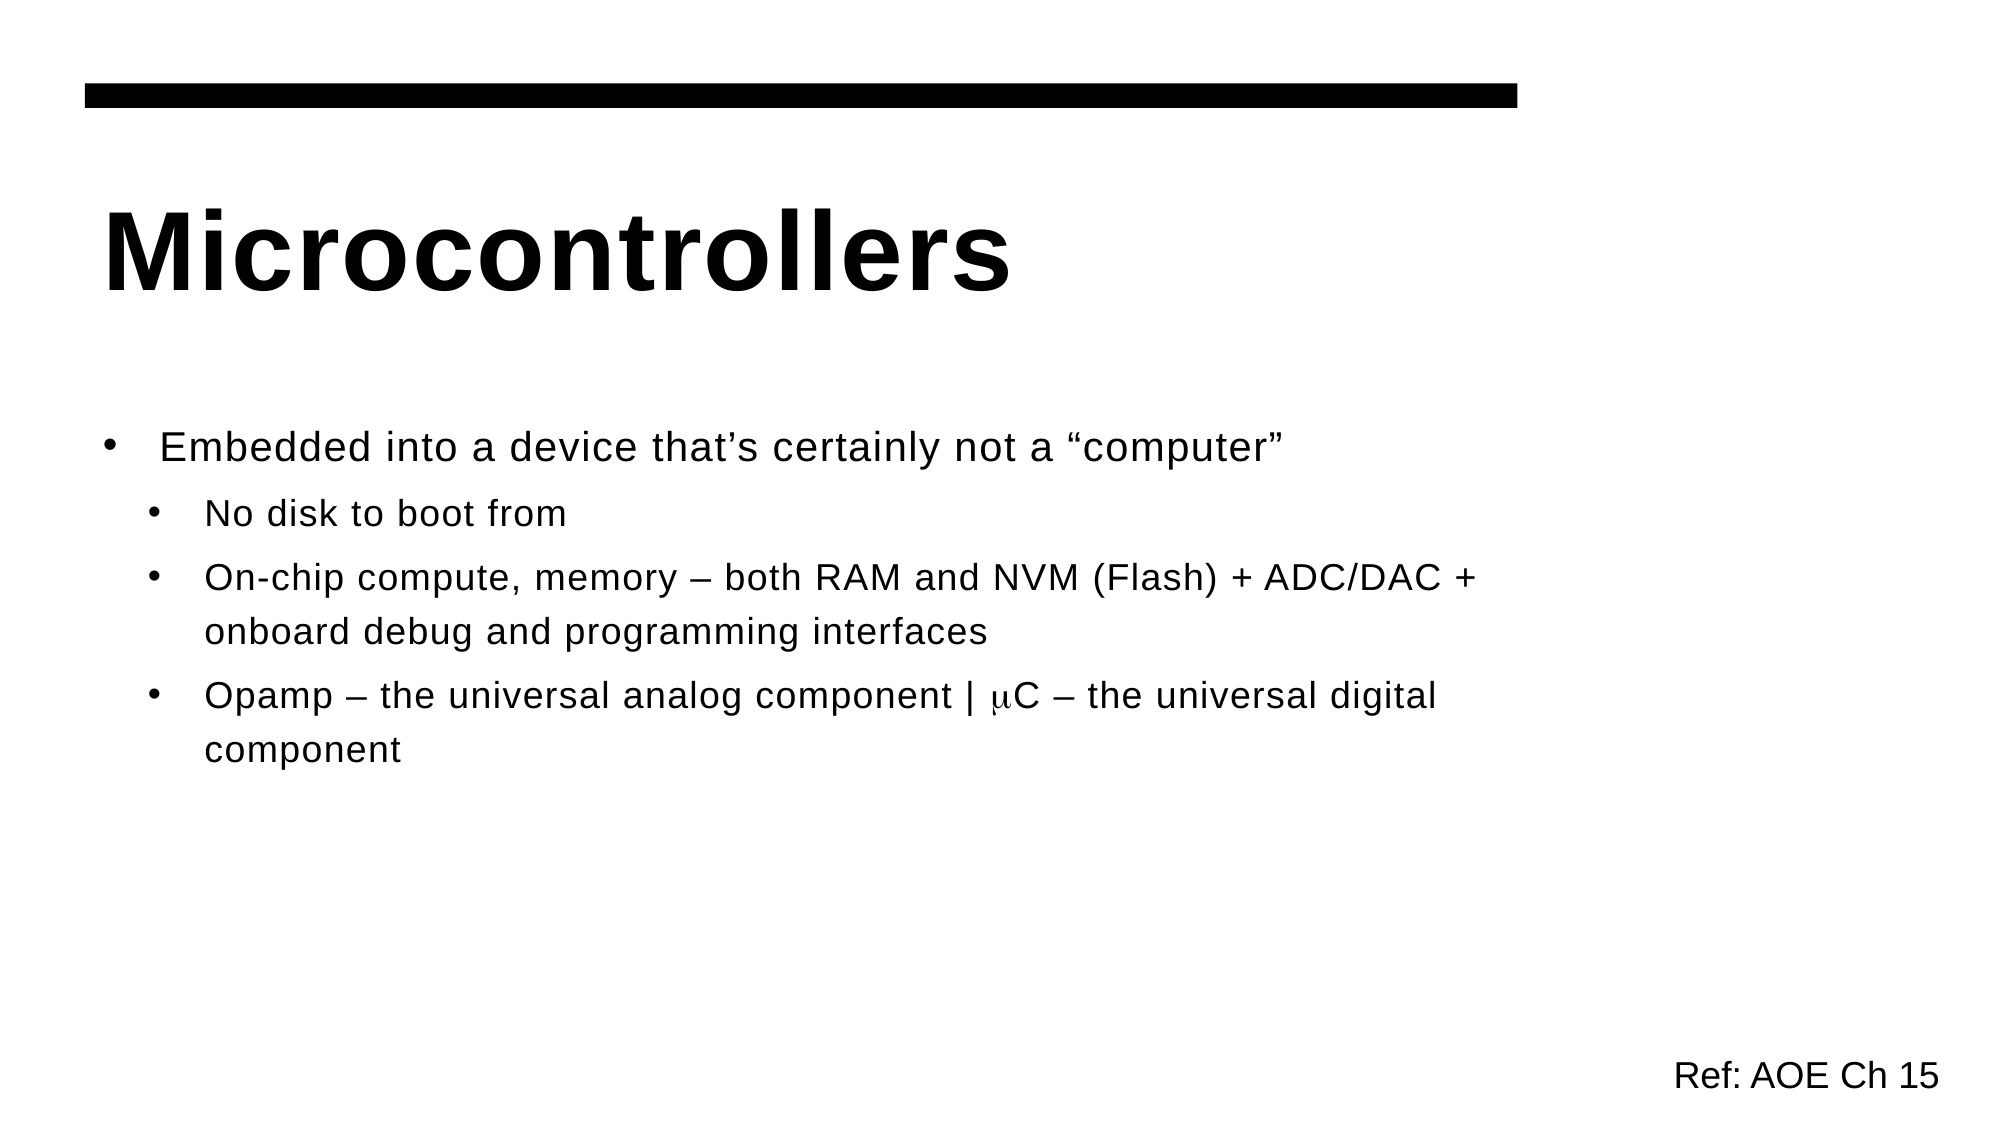

# Microcontrollers
Embedded into a device that’s certainly not a “computer”
No disk to boot from
On-chip compute, memory – both RAM and NVM (Flash) + ADC/DAC + onboard debug and programming interfaces
Opamp – the universal analog component | μC – the universal digital component
Ref: AOE Ch 15